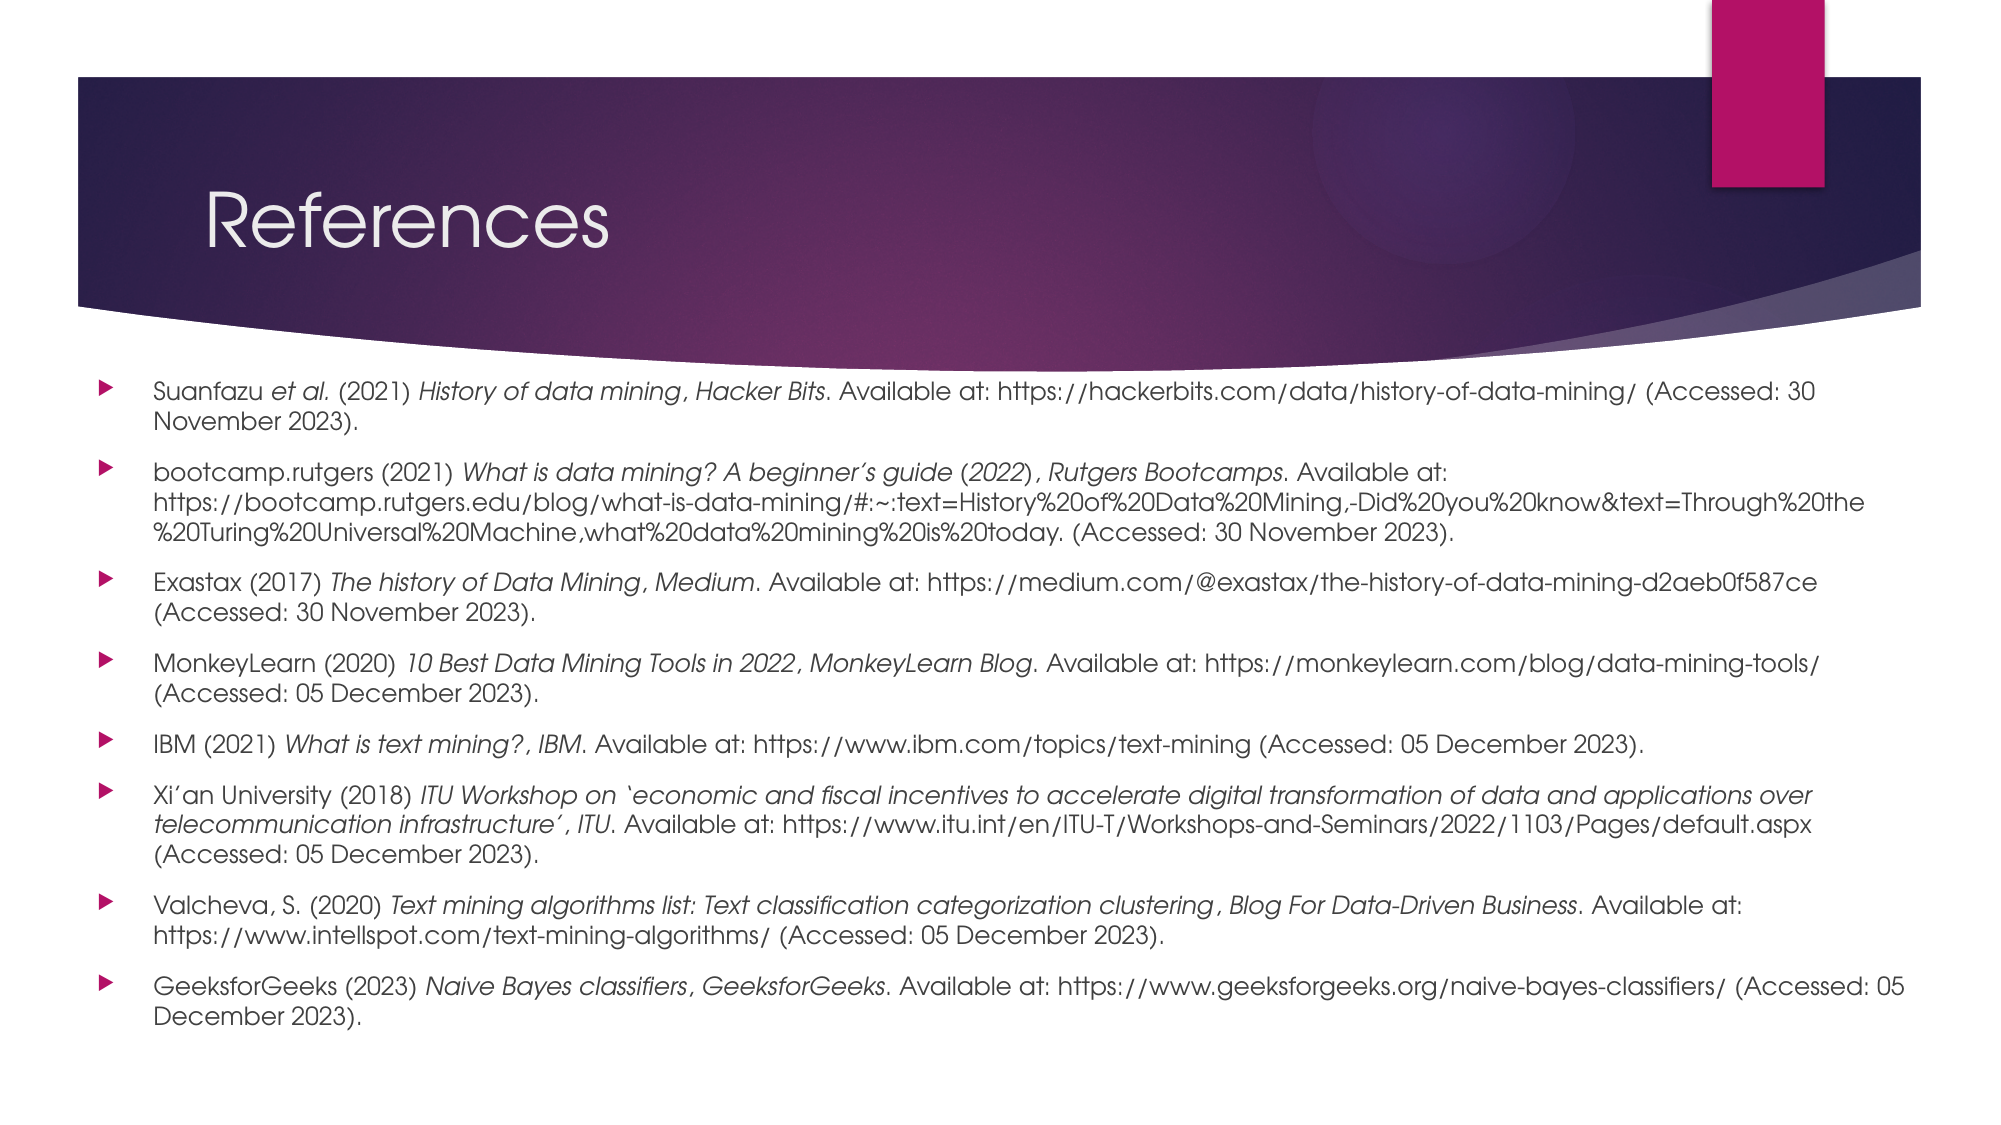

# References
Suanfazu et al. (2021) History of data mining, Hacker Bits. Available at: https://hackerbits.com/data/history-of-data-mining/ (Accessed: 30 November 2023).
bootcamp.rutgers (2021) What is data mining? A beginner’s guide (2022), Rutgers Bootcamps. Available at: https://bootcamp.rutgers.edu/blog/what-is-data-mining/#:~:text=History%20of%20Data%20Mining,-Did%20you%20know&text=Through%20the%20Turing%20Universal%20Machine,what%20data%20mining%20is%20today. (Accessed: 30 November 2023).
Exastax (2017) The history of Data Mining, Medium. Available at: https://medium.com/@exastax/the-history-of-data-mining-d2aeb0f587ce (Accessed: 30 November 2023).
MonkeyLearn (2020) 10 Best Data Mining Tools in 2022, MonkeyLearn Blog. Available at: https://monkeylearn.com/blog/data-mining-tools/ (Accessed: 05 December 2023).
IBM (2021) What is text mining?, IBM. Available at: https://www.ibm.com/topics/text-mining (Accessed: 05 December 2023).
Xi’an University (2018) ITU Workshop on ‘economic and fiscal incentives to accelerate digital transformation of data and applications over telecommunication infrastructure’, ITU. Available at: https://www.itu.int/en/ITU-T/Workshops-and-Seminars/2022/1103/Pages/default.aspx (Accessed: 05 December 2023).
Valcheva, S. (2020) Text mining algorithms list: Text classification categorization clustering, Blog For Data-Driven Business. Available at: https://www.intellspot.com/text-mining-algorithms/ (Accessed: 05 December 2023).
GeeksforGeeks (2023) Naive Bayes classifiers, GeeksforGeeks. Available at: https://www.geeksforgeeks.org/naive-bayes-classifiers/ (Accessed: 05 December 2023).